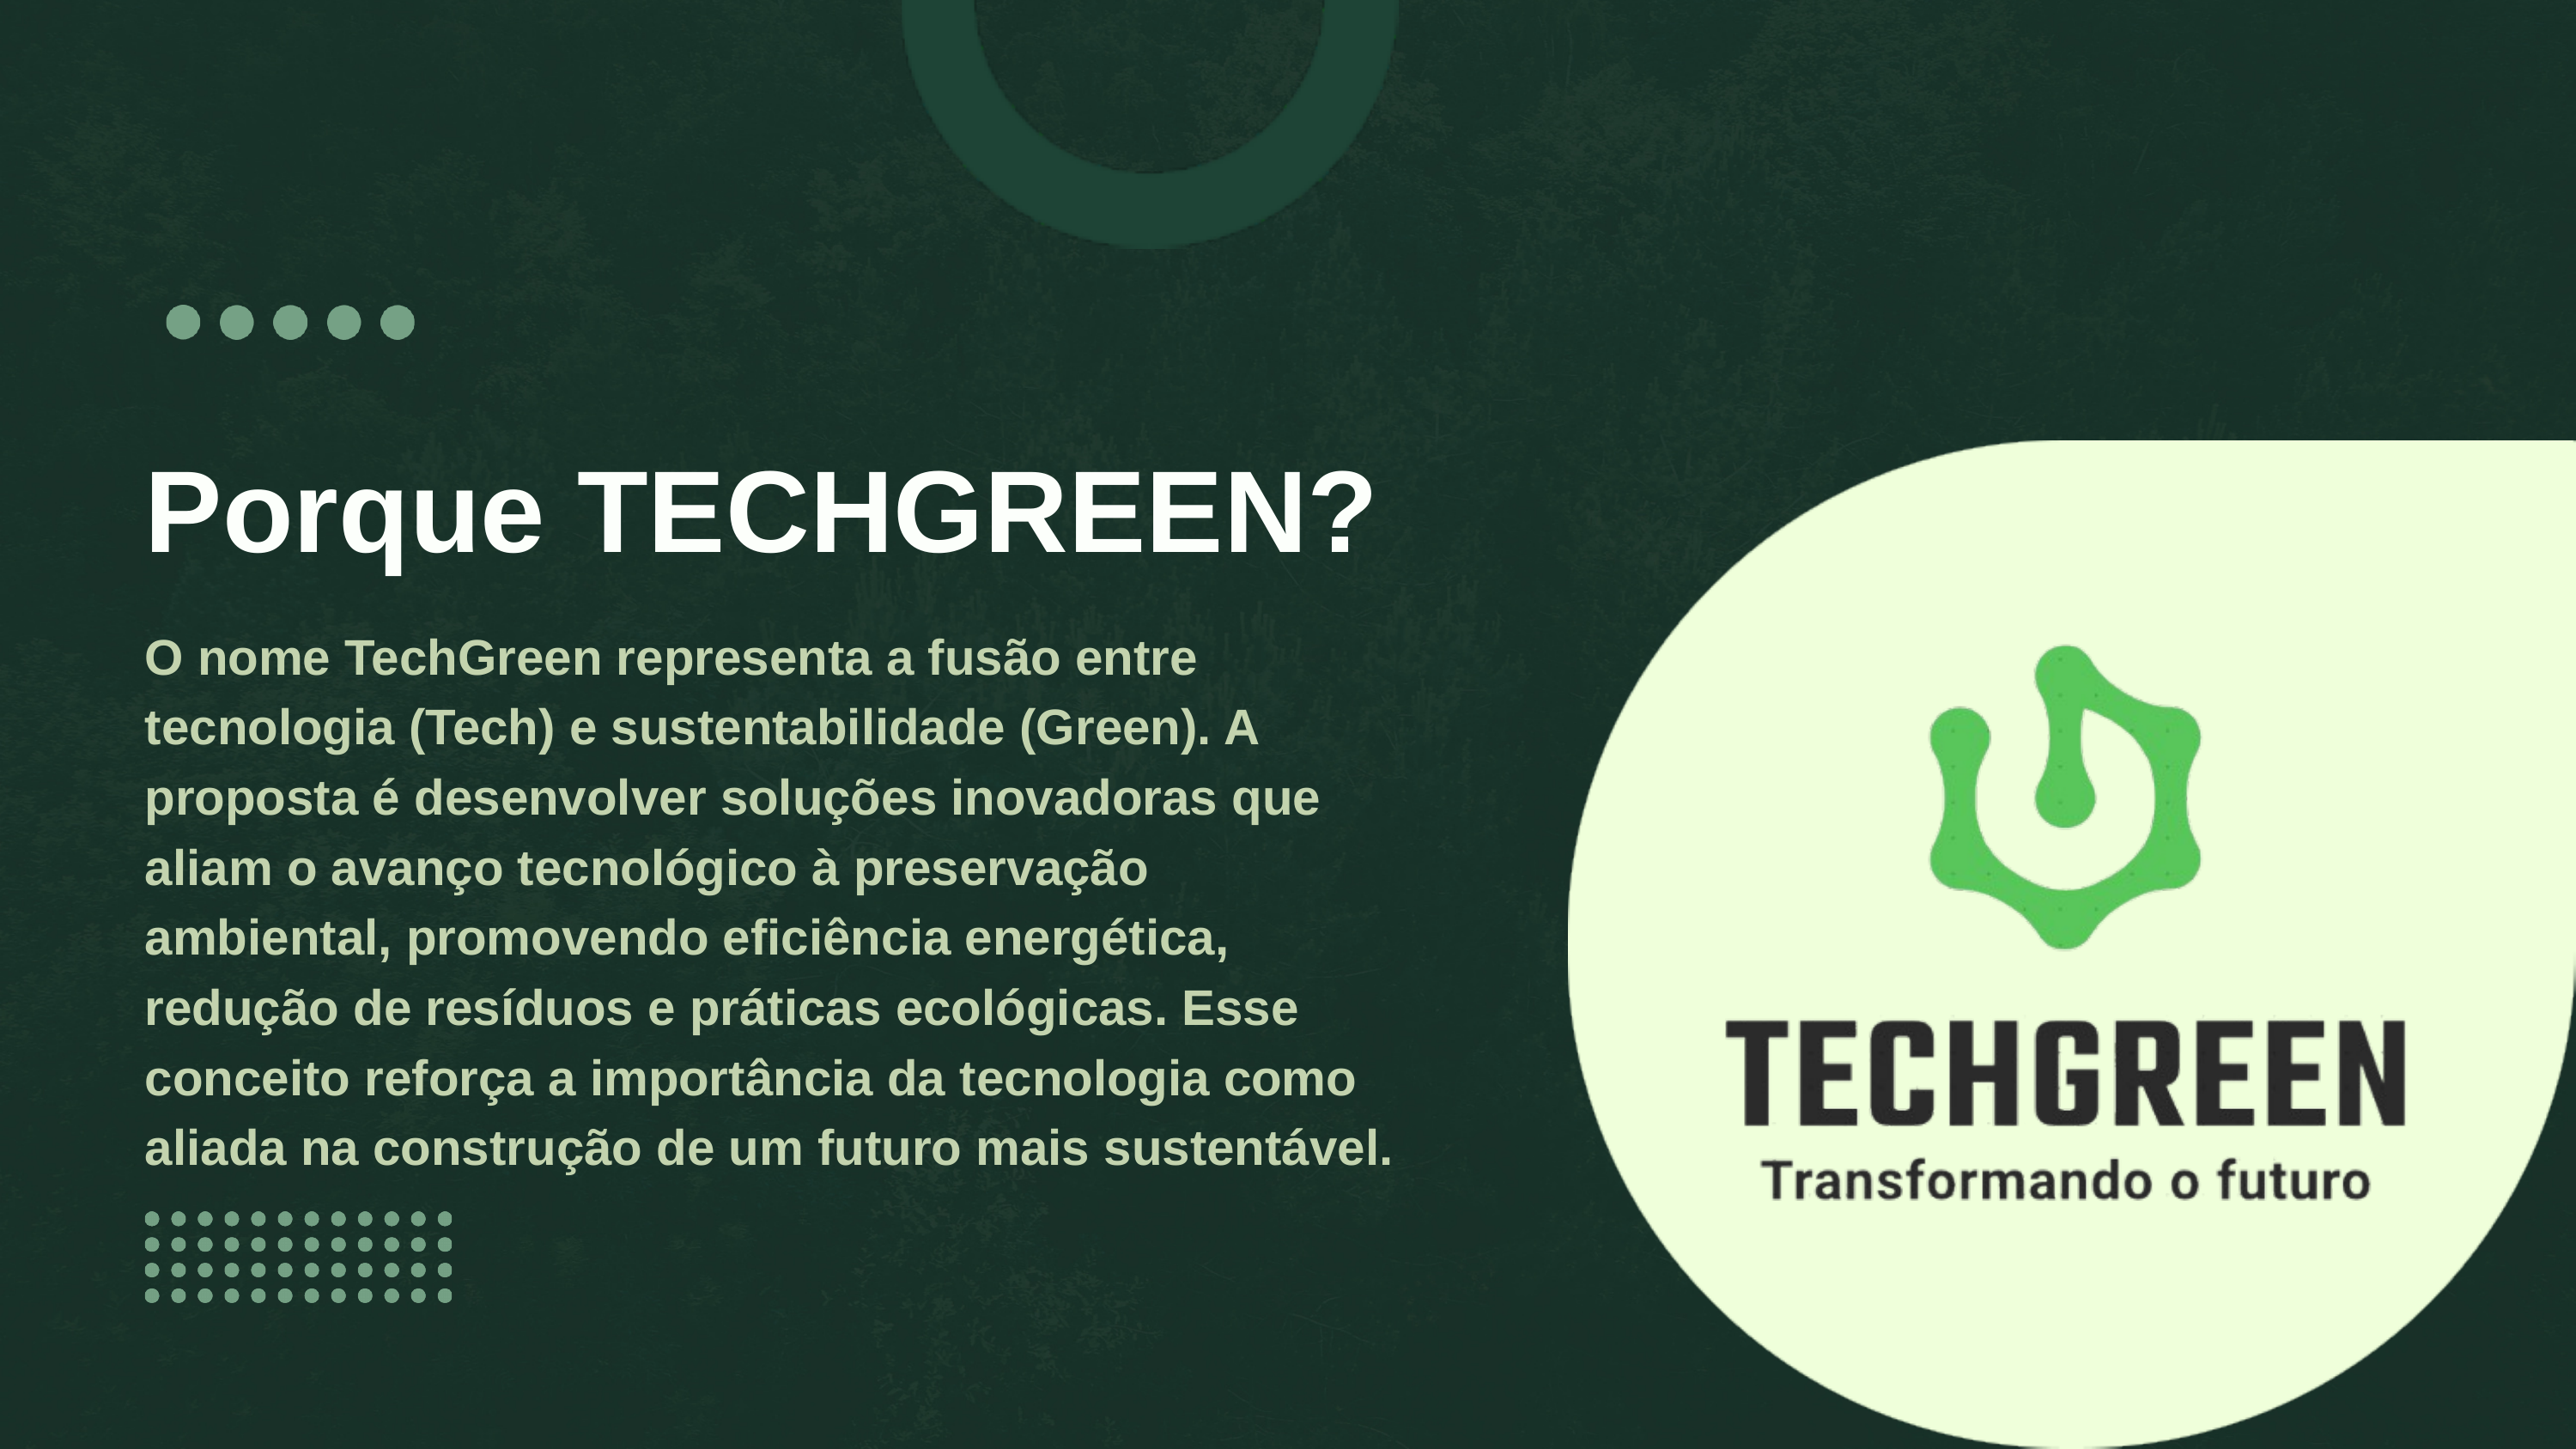

Porque TECHGREEN?

O nome TechGreen representa a fusão entre tecnologia (Tech) e sustentabilidade (Green). A proposta é desenvolver soluções inovadoras que aliam o avanço tecnológico à preservação ambiental, promovendo eficiência energética, redução de resíduos e práticas ecológicas. Esse conceito reforça a importância da tecnologia como aliada na construção de um futuro mais sustentável.